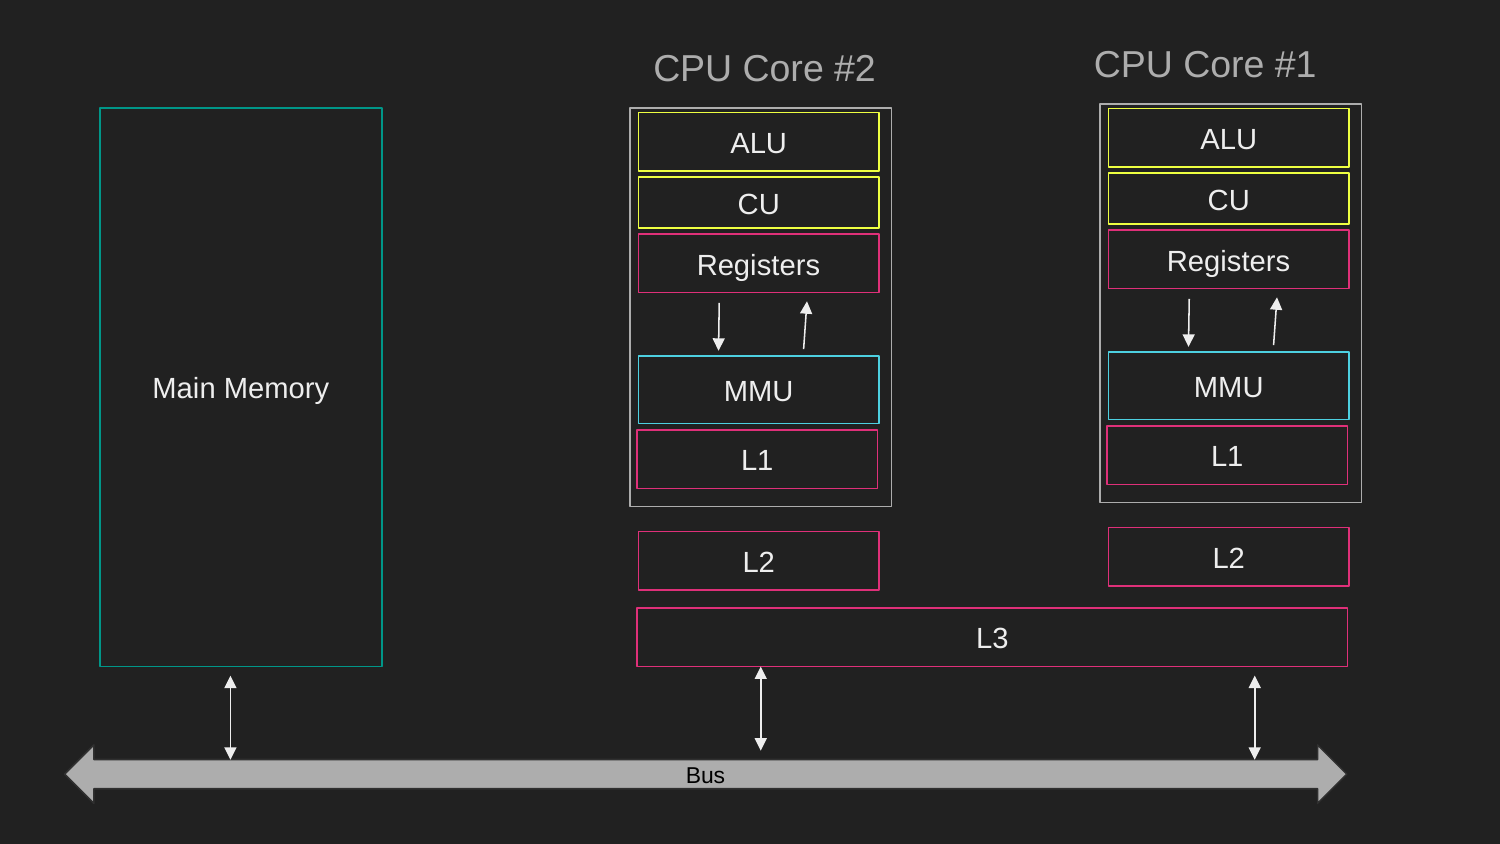

CPU Core #1
CPU Core #2

Main Memory
ALU
ALU
CU
CU
Registers
Registers
MMU
MMU
L1
L1
L2
L2
L3
Bus